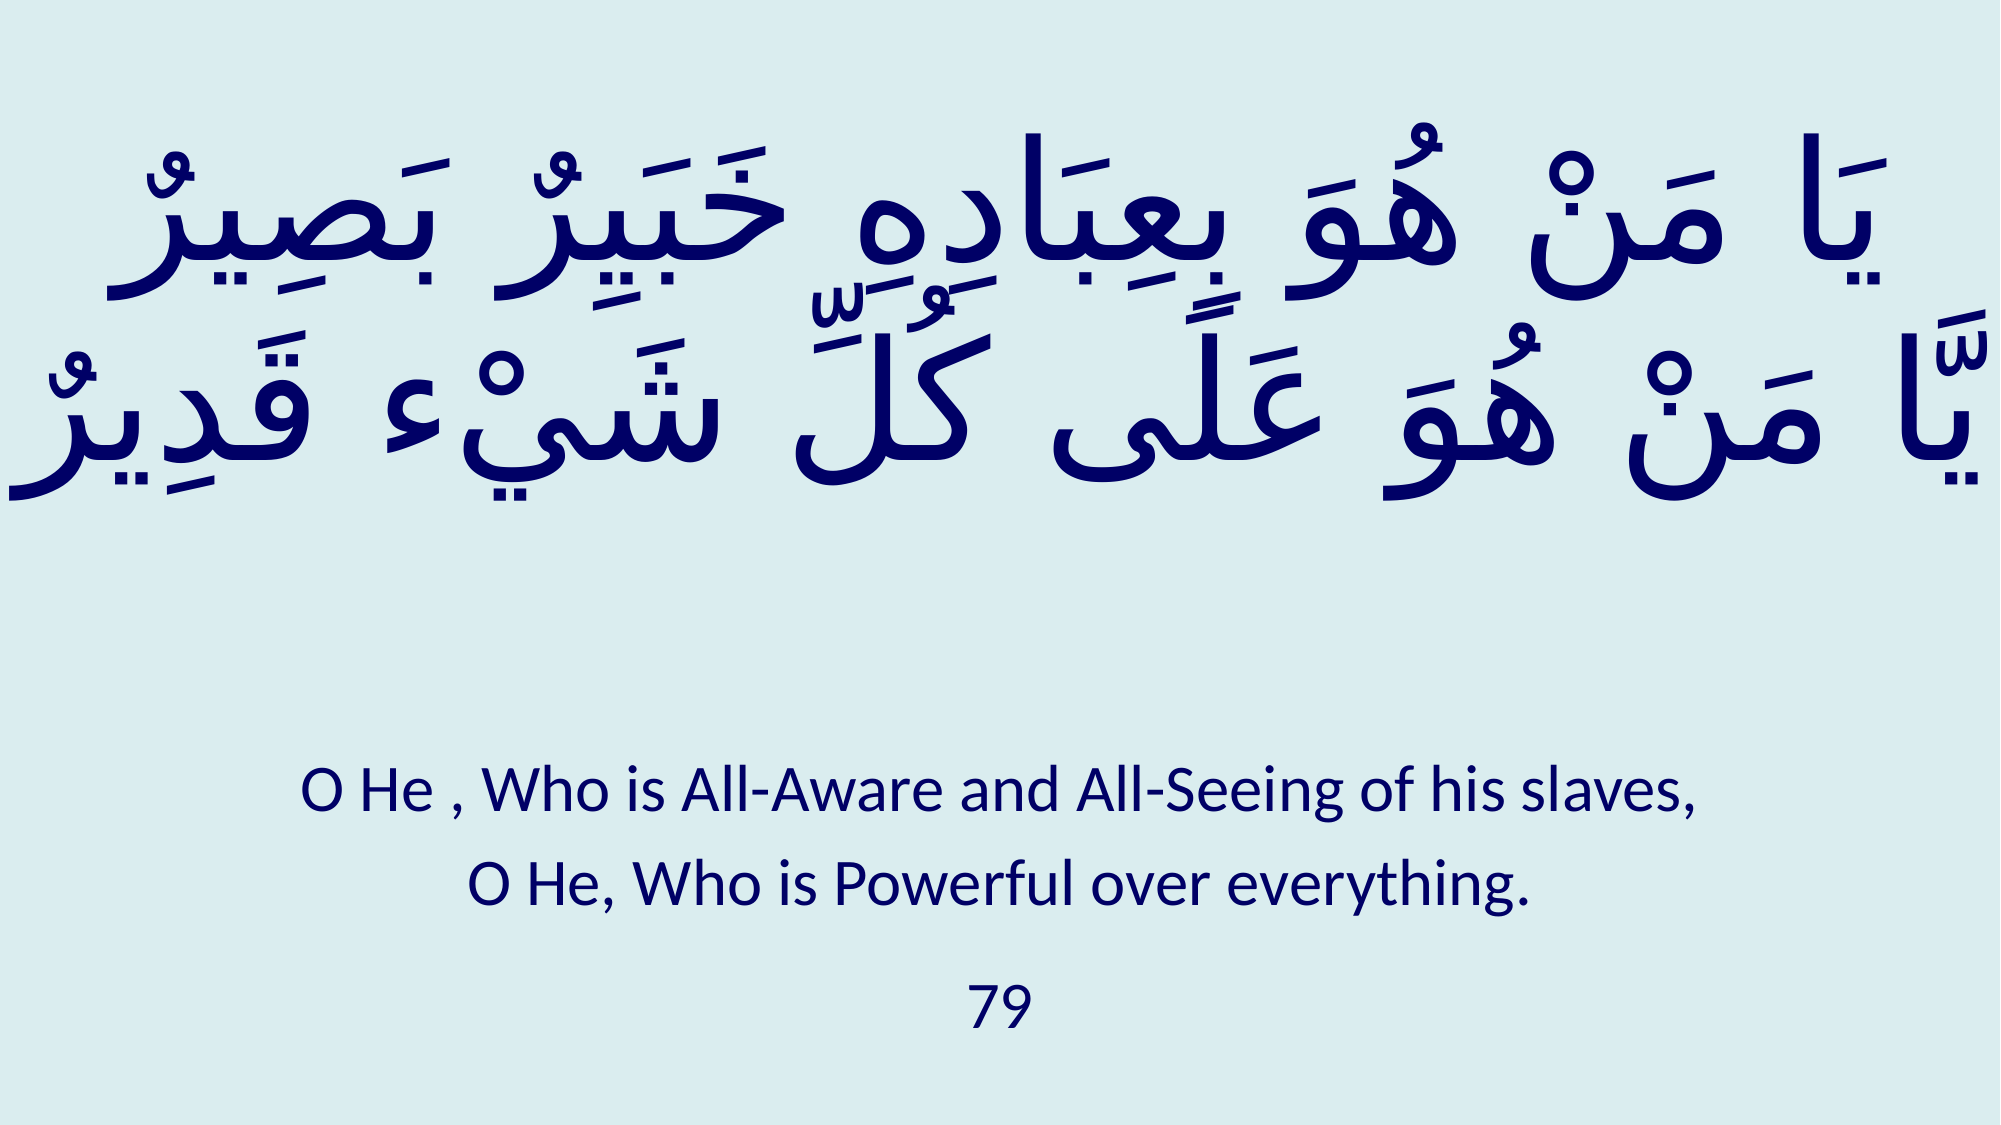

# يَا مَنْ هُوَ بِعِبَادِهِ خَبَيِرٌ بَصِيرٌ يَّا مَنْ هُوَ عَلَى كُلِّ شَيْء قَدِيرٌ
O He , Who is All-Aware and All-Seeing of his slaves,
O He, Who is Powerful over everything.
79